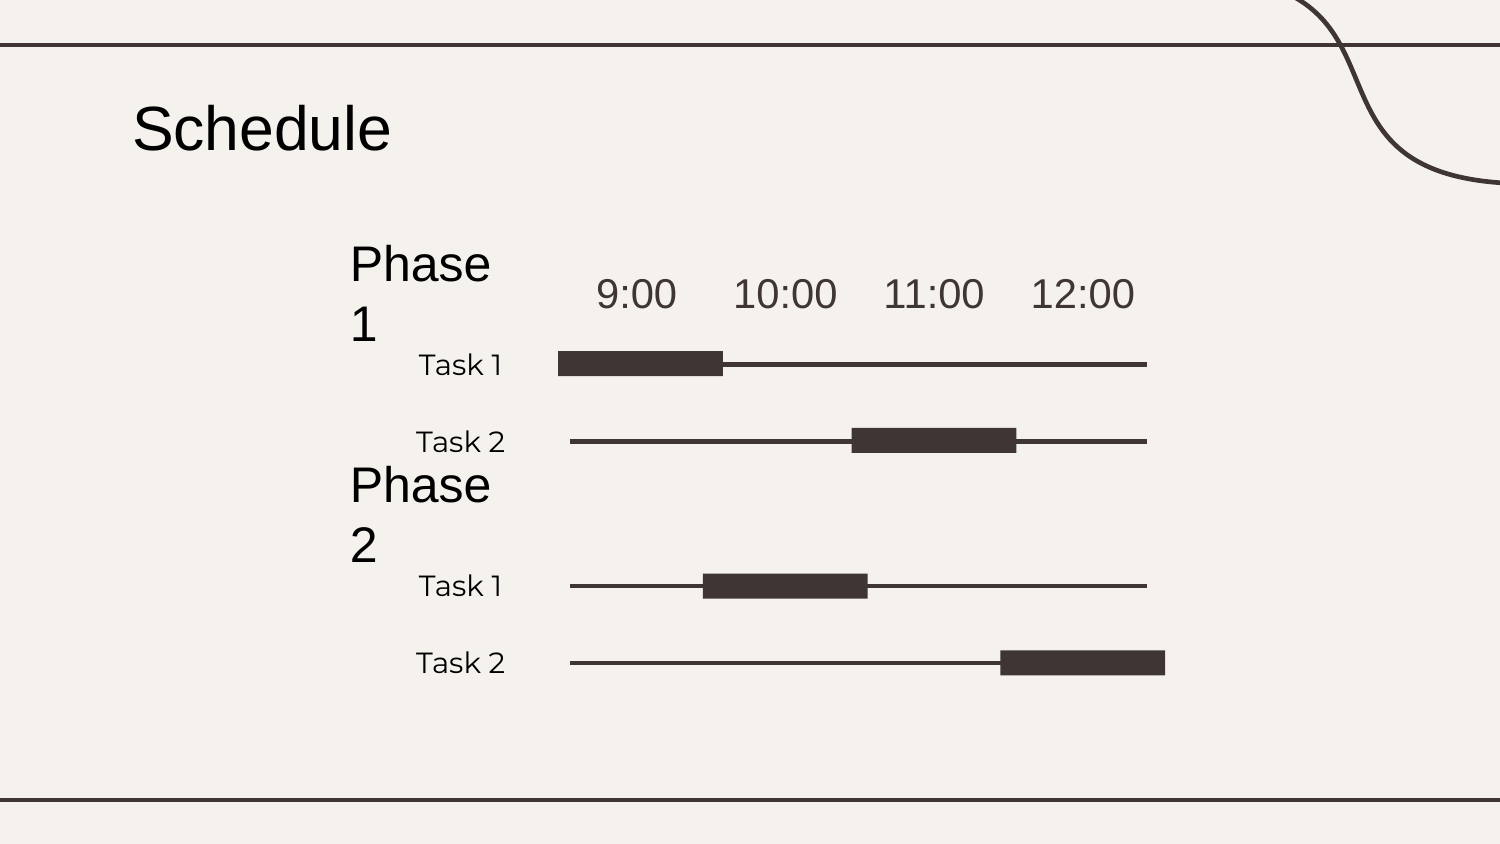

# Schedule
Phase 1
9:00
10:00
11:00
12:00
Task 1

Task 2

Phase 2
Task 1

Task 2